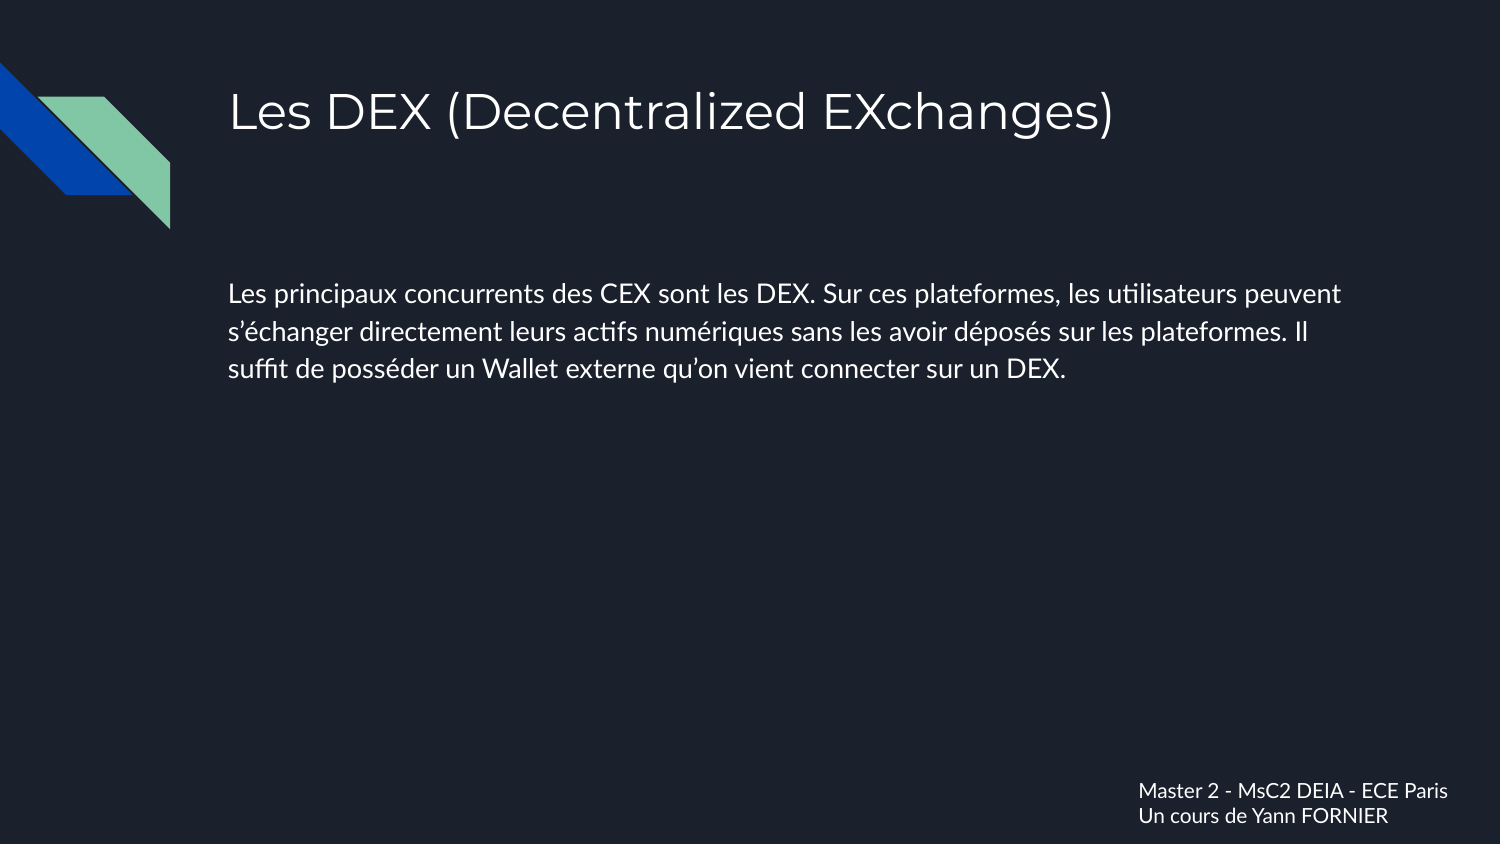

# Les DEX (Decentralized EXchanges)
Les principaux concurrents des CEX sont les DEX. Sur ces plateformes, les utilisateurs peuvent s’échanger directement leurs actifs numériques sans les avoir déposés sur les plateformes. Il suffit de posséder un Wallet externe qu’on vient connecter sur un DEX.
Master 2 - MsC2 DEIA - ECE Paris
Un cours de Yann FORNIER